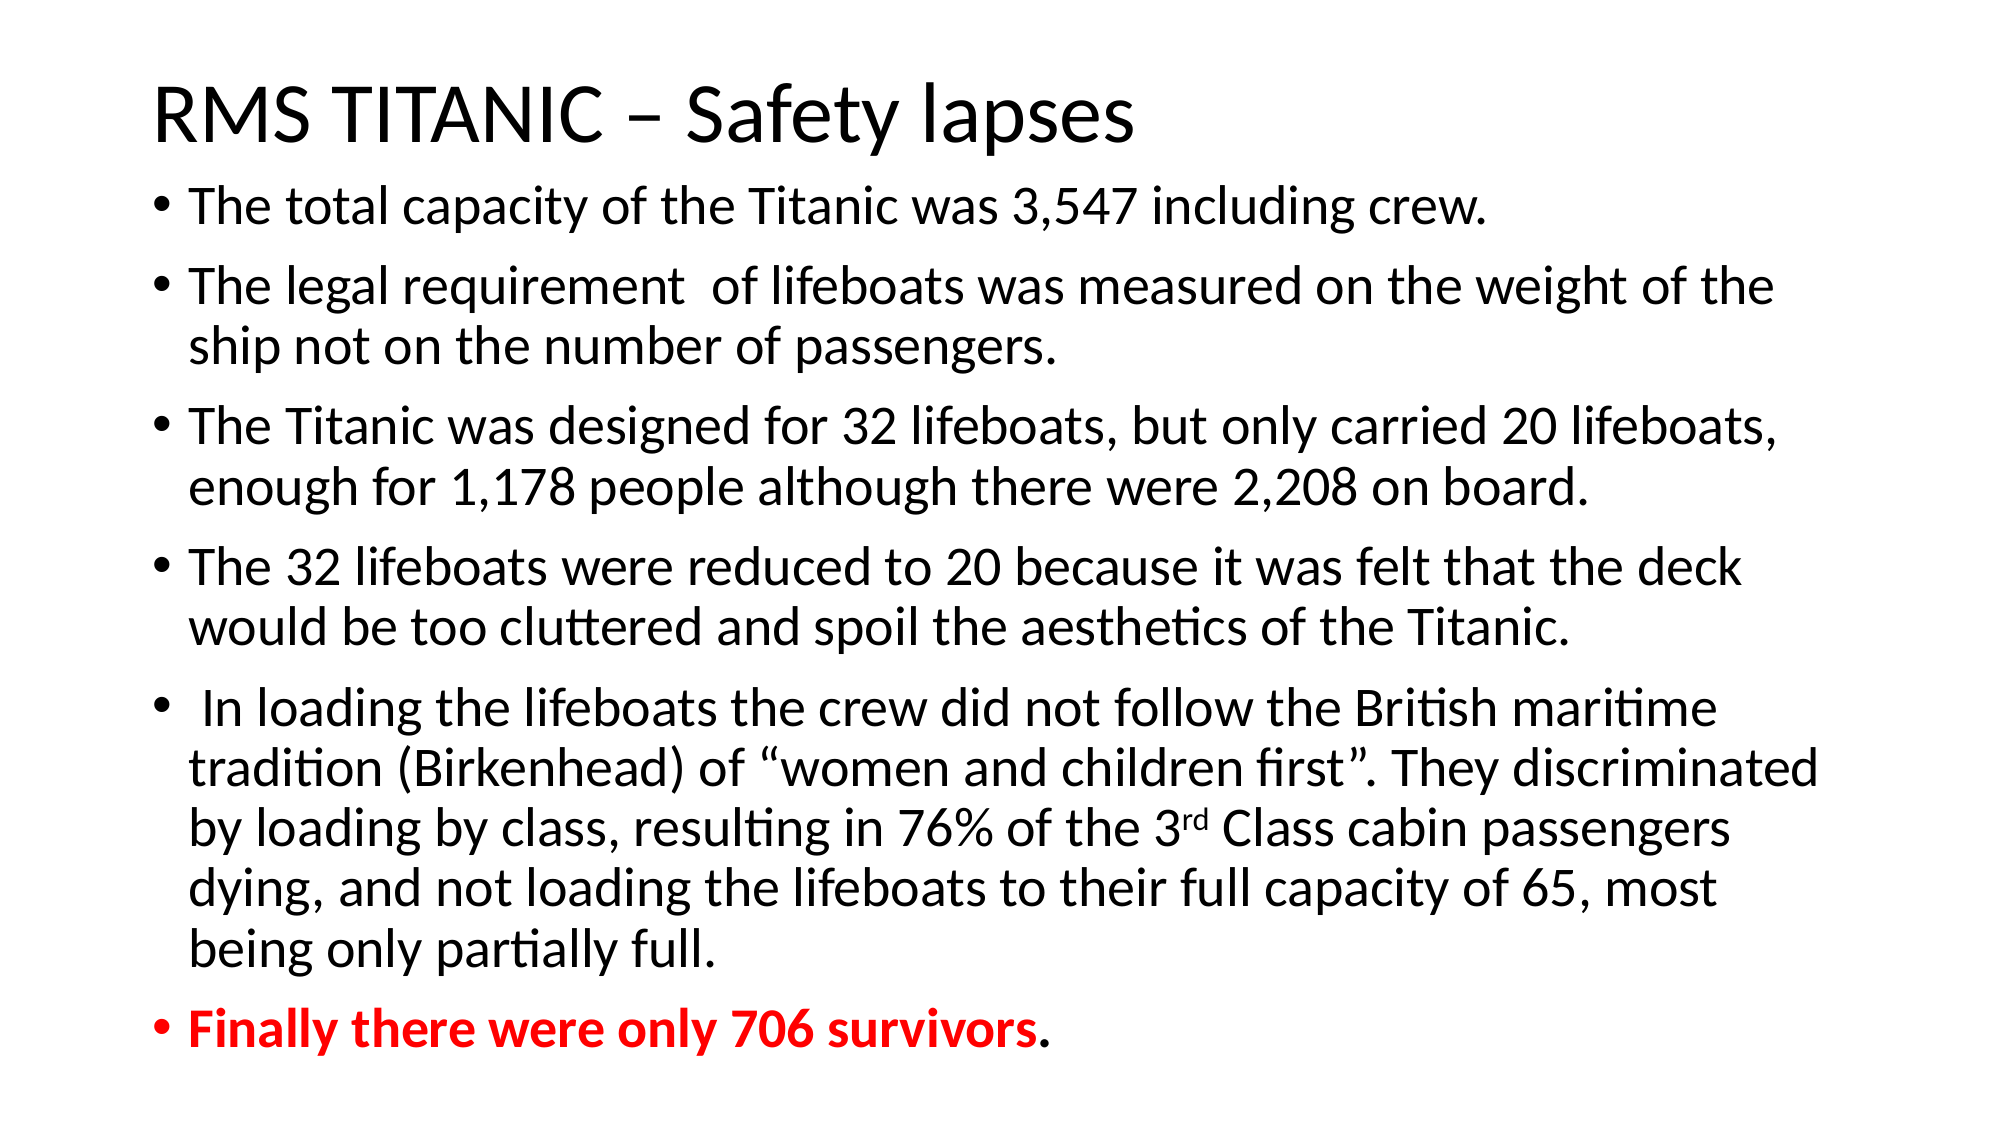

# RMS TITANIC – Safety lapses
The total capacity of the Titanic was 3,547 including crew.
The legal requirement  of lifeboats was measured on the weight of the ship not on the number of passengers.
The Titanic was designed for 32 lifeboats, but only carried 20 lifeboats, enough for 1,178 people although there were 2,208 on board.
The 32 lifeboats were reduced to 20 because it was felt that the deck would be too cluttered and spoil the aesthetics of the Titanic.
 In loading the lifeboats the crew did not follow the British maritime tradition (Birkenhead) of “women and children first”. They discriminated by loading by class, resulting in 76% of the 3rd Class cabin passengers dying, and not loading the lifeboats to their full capacity of 65, most being only partially full.
Finally there were only 706 survivors.